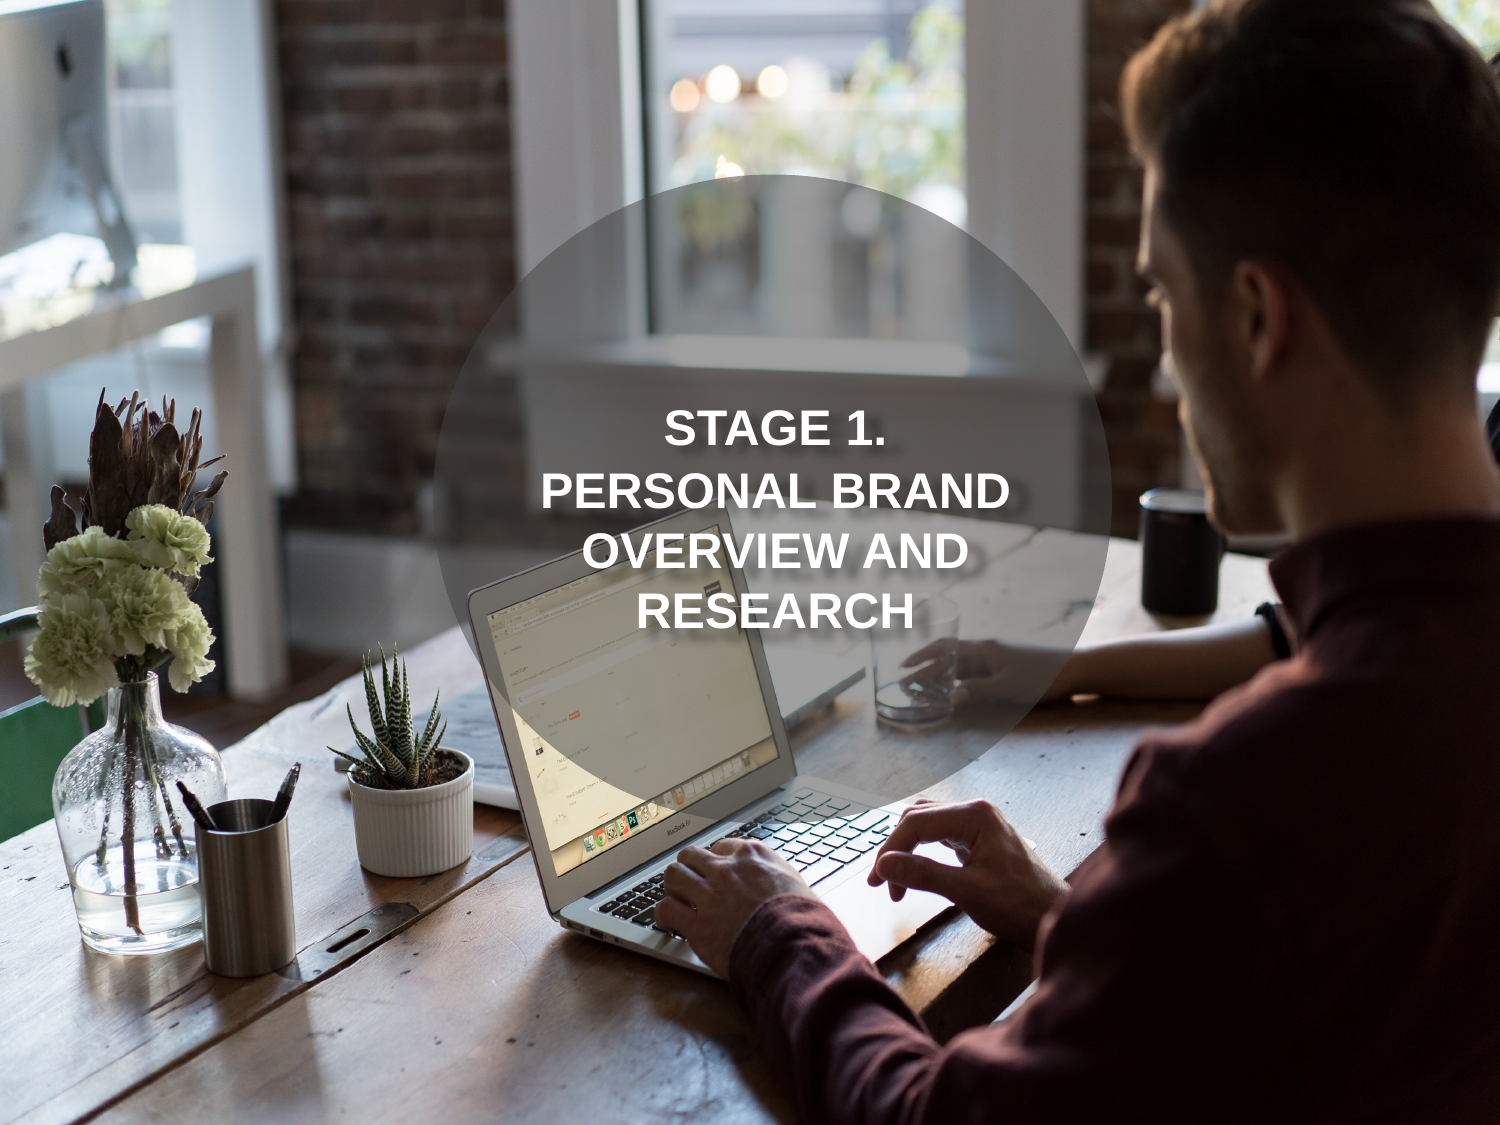

Stage 1.
PERSONAL BRAND OVERVIEW AND RESEARCH